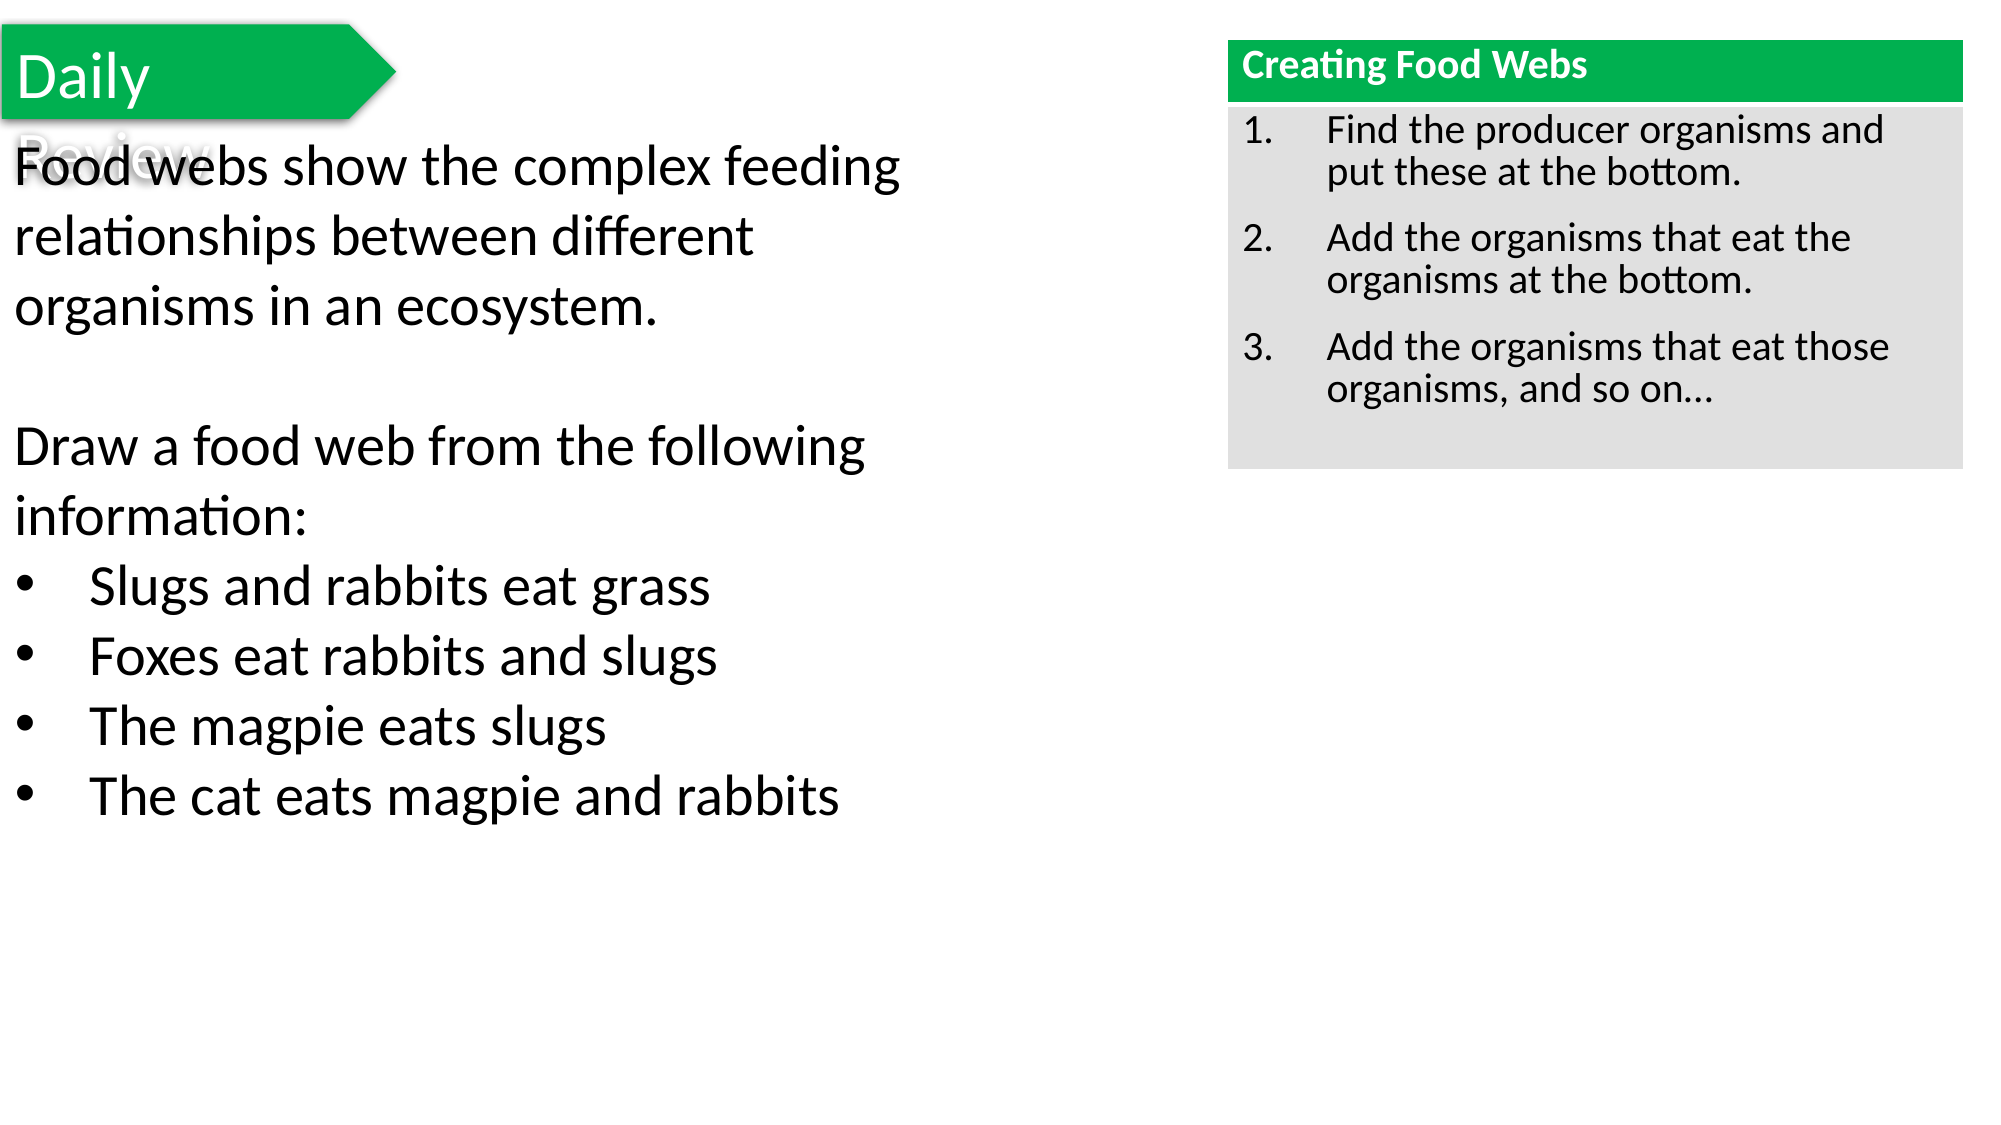

Daily Review
| Creating Food Webs |
| --- |
| Find the producer organisms and put these at the bottom. Add the organisms that eat the organisms at the bottom. Add the organisms that eat those organisms, and so on… |
Food webs show the complex feeding relationships between different organisms in an ecosystem.

Draw a food web from the following information:
Slugs and rabbits eat grass
Foxes eat rabbits and slugs
The magpie eats slugs
The cat eats magpie and rabbits